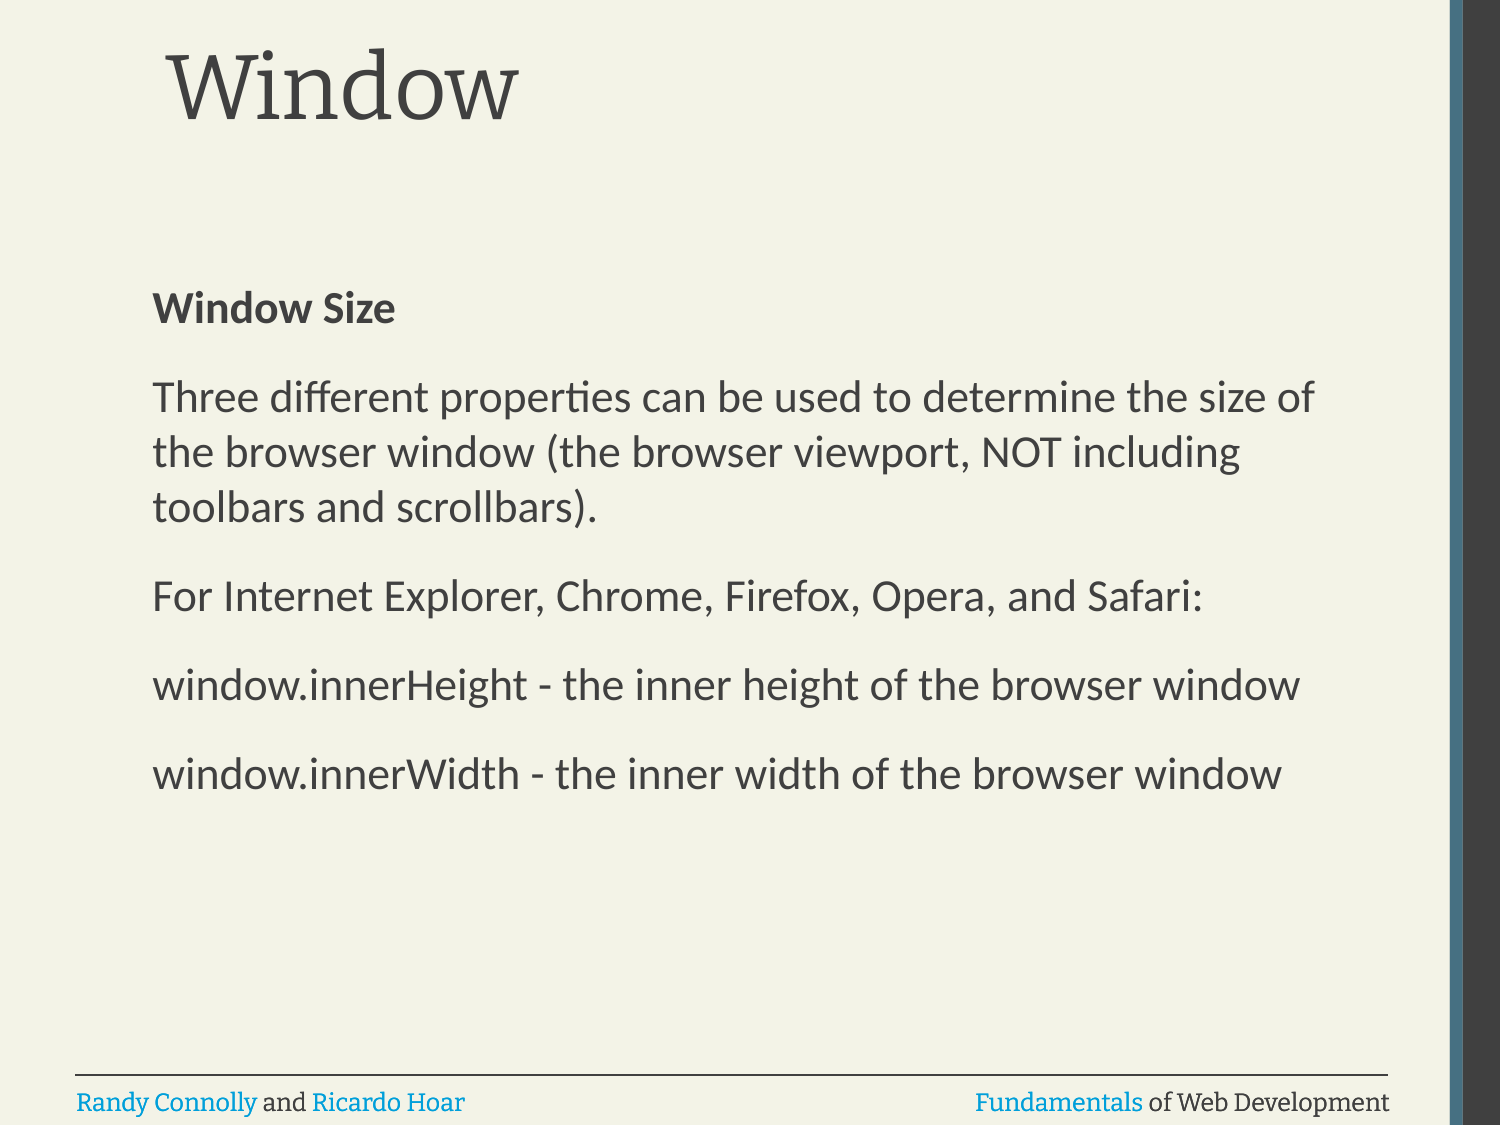

# Window

Window Size
Three different properties can be used to determine the size of the browser window (the browser viewport, NOT including toolbars and scrollbars).
For Internet Explorer, Chrome, Firefox, Opera, and Safari:
window.innerHeight - the inner height of the browser window
window.innerWidth - the inner width of the browser window